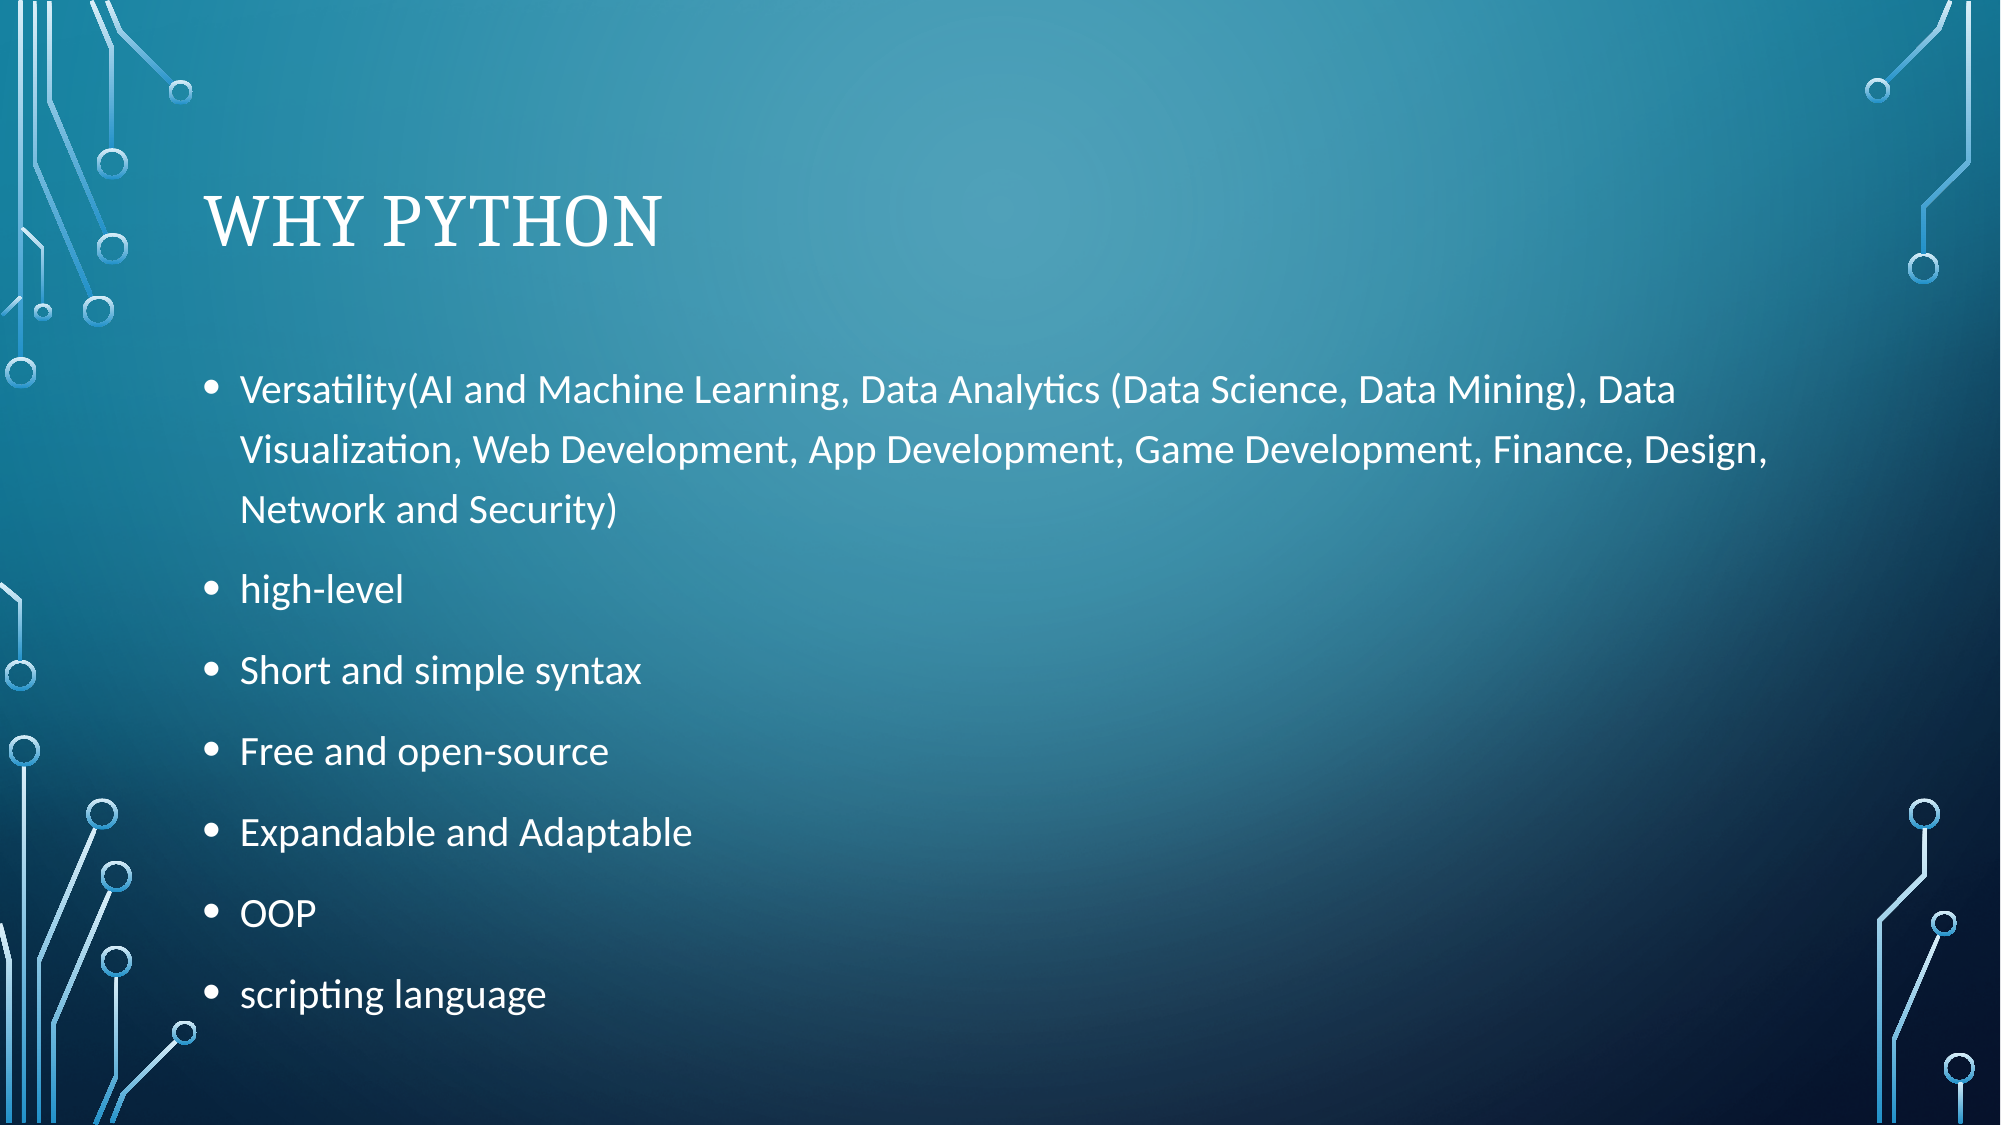

# Why python
Versatility(AI and Machine Learning, Data Analytics (Data Science, Data Mining), Data Visualization, Web Development, App Development, Game Development, Finance, Design, Network and Security)
high-level
Short and simple syntax
Free and open-source
Expandable and Adaptable
OOP
scripting language